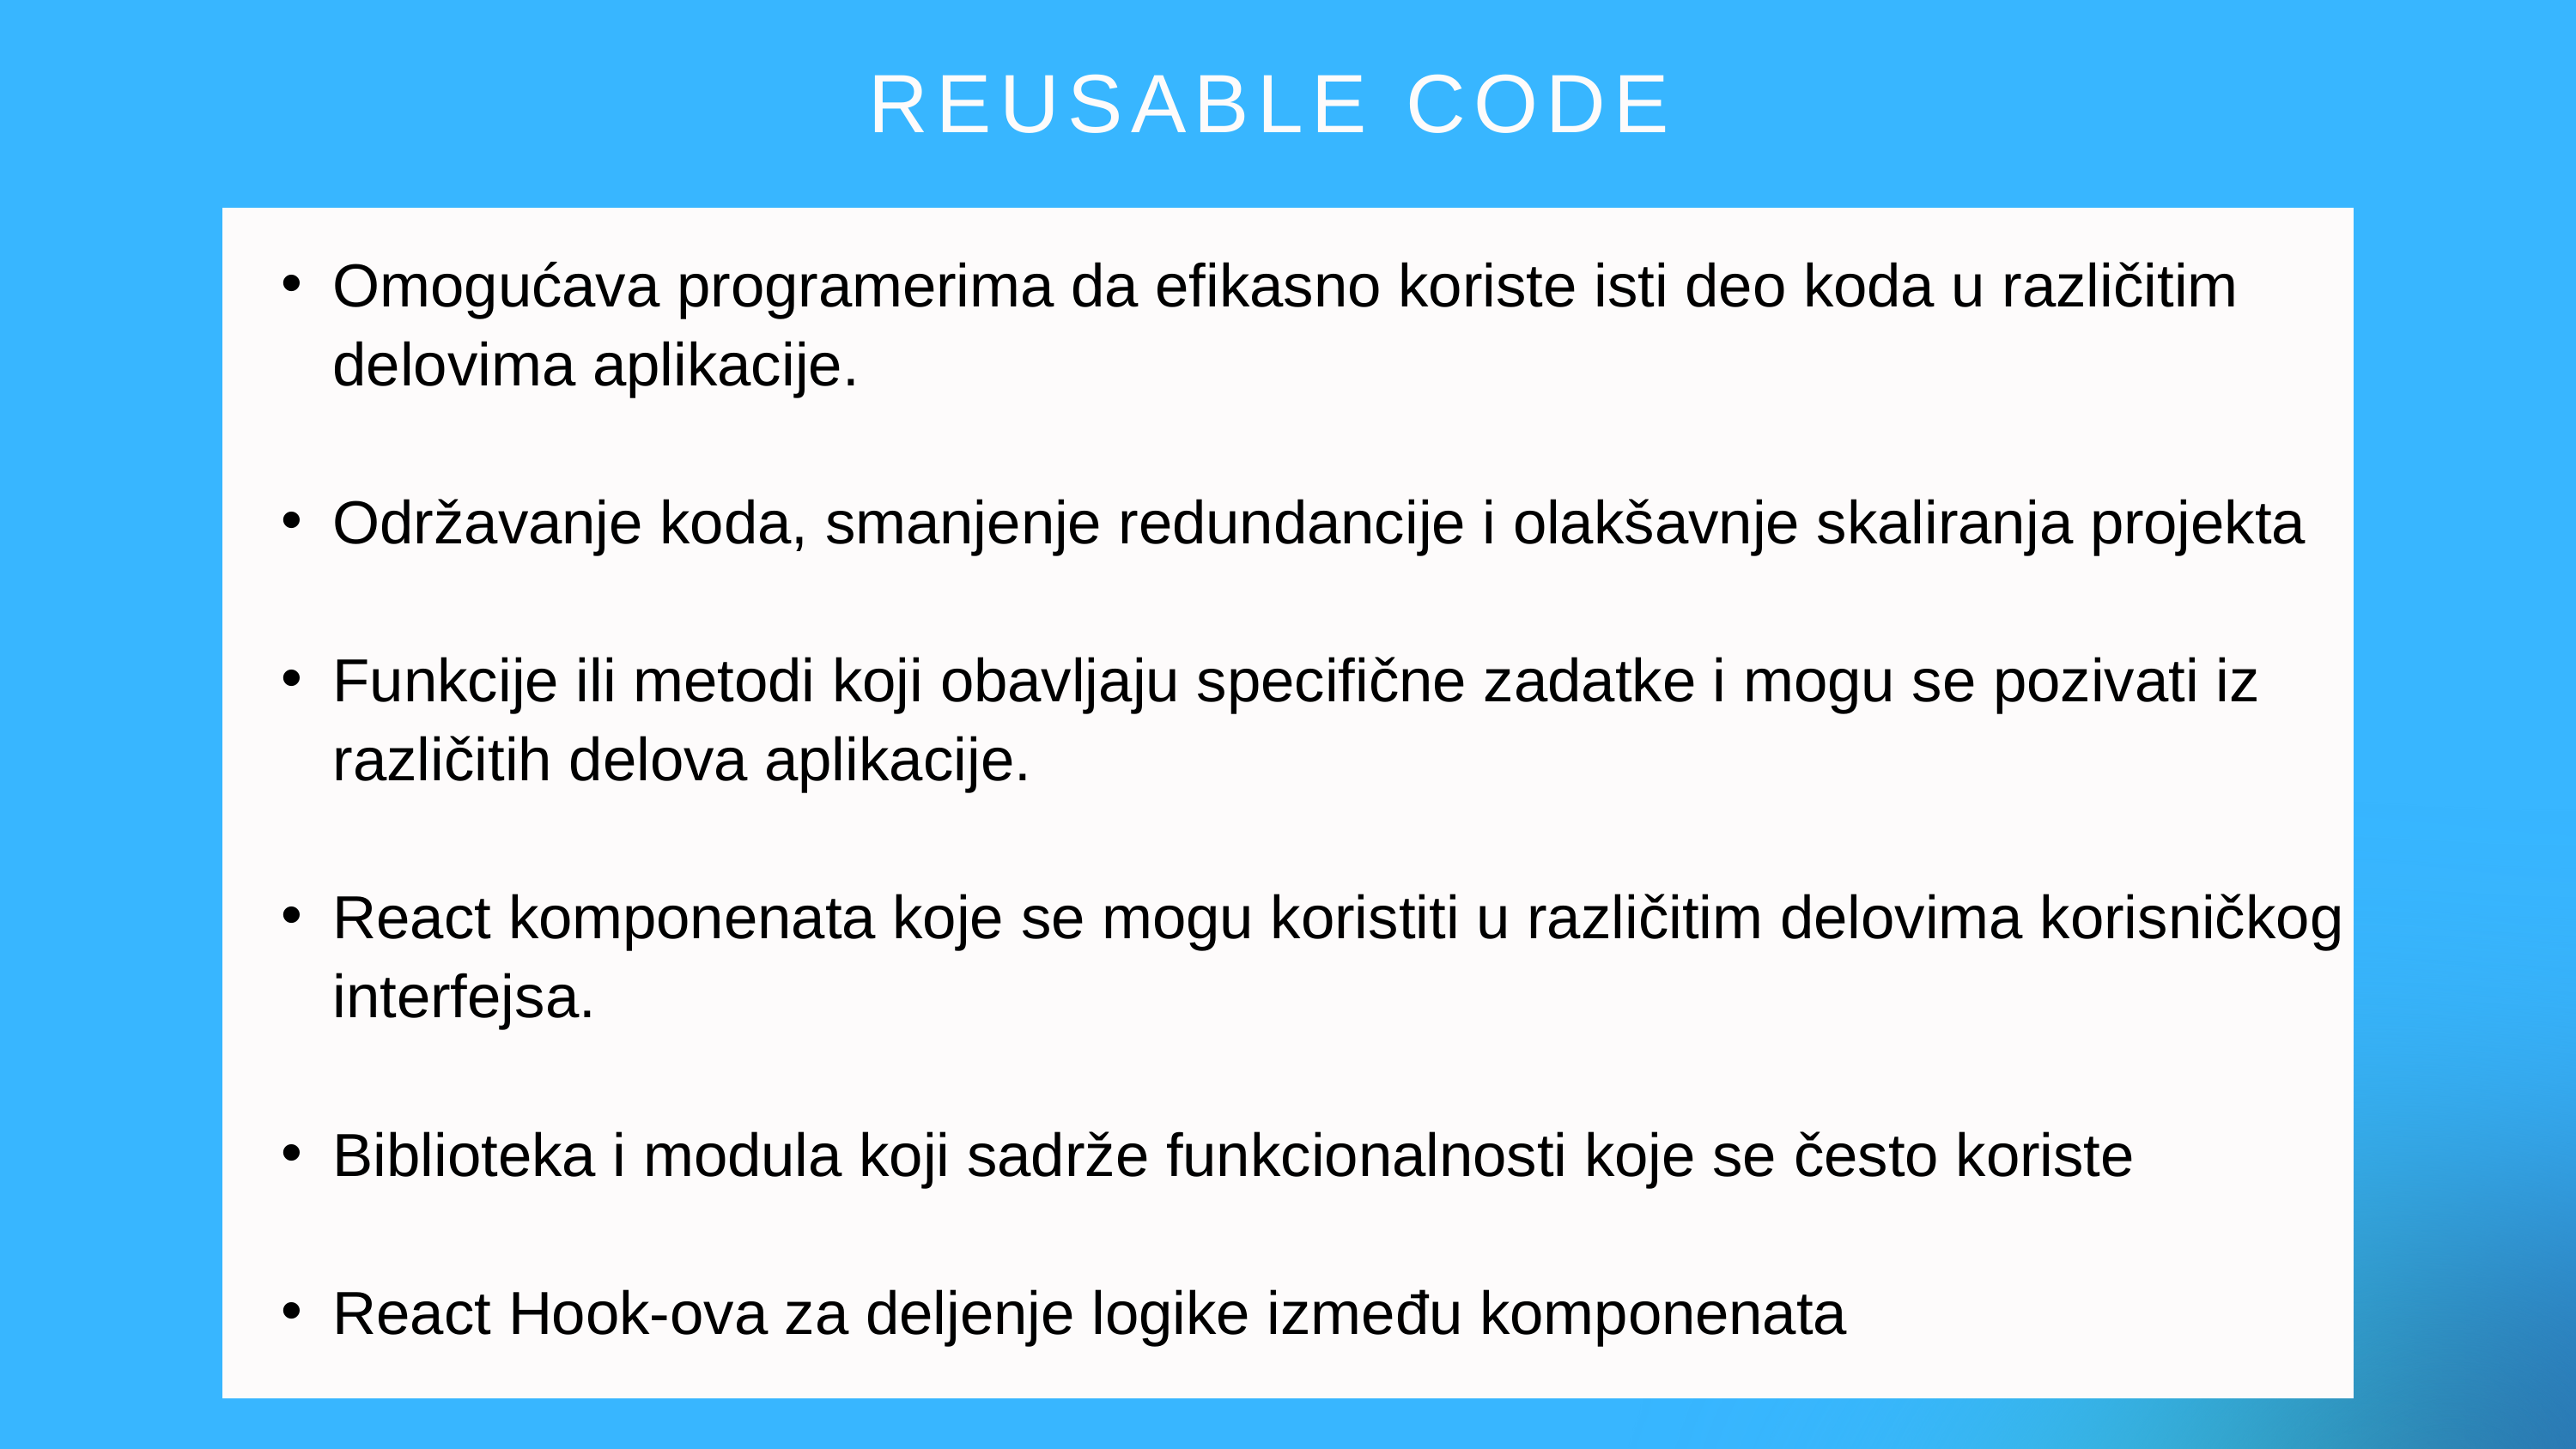

REUSABLE CODE

Omogućava programerima da efikasno koriste isti deo koda u različitim delovima aplikacije.

Održavanje koda, smanjenje redundancije i olakšavnje skaliranja projekta

Funkcije ili metodi koji obavljaju specifične zadatke i mogu se pozivati iz različitih delova aplikacije.

React komponenata koje se mogu koristiti u različitim delovima korisničkog interfejsa.

Biblioteka i modula koji sadrže funkcionalnosti koje se često koriste

React Hook-ova za deljenje logike između komponenata